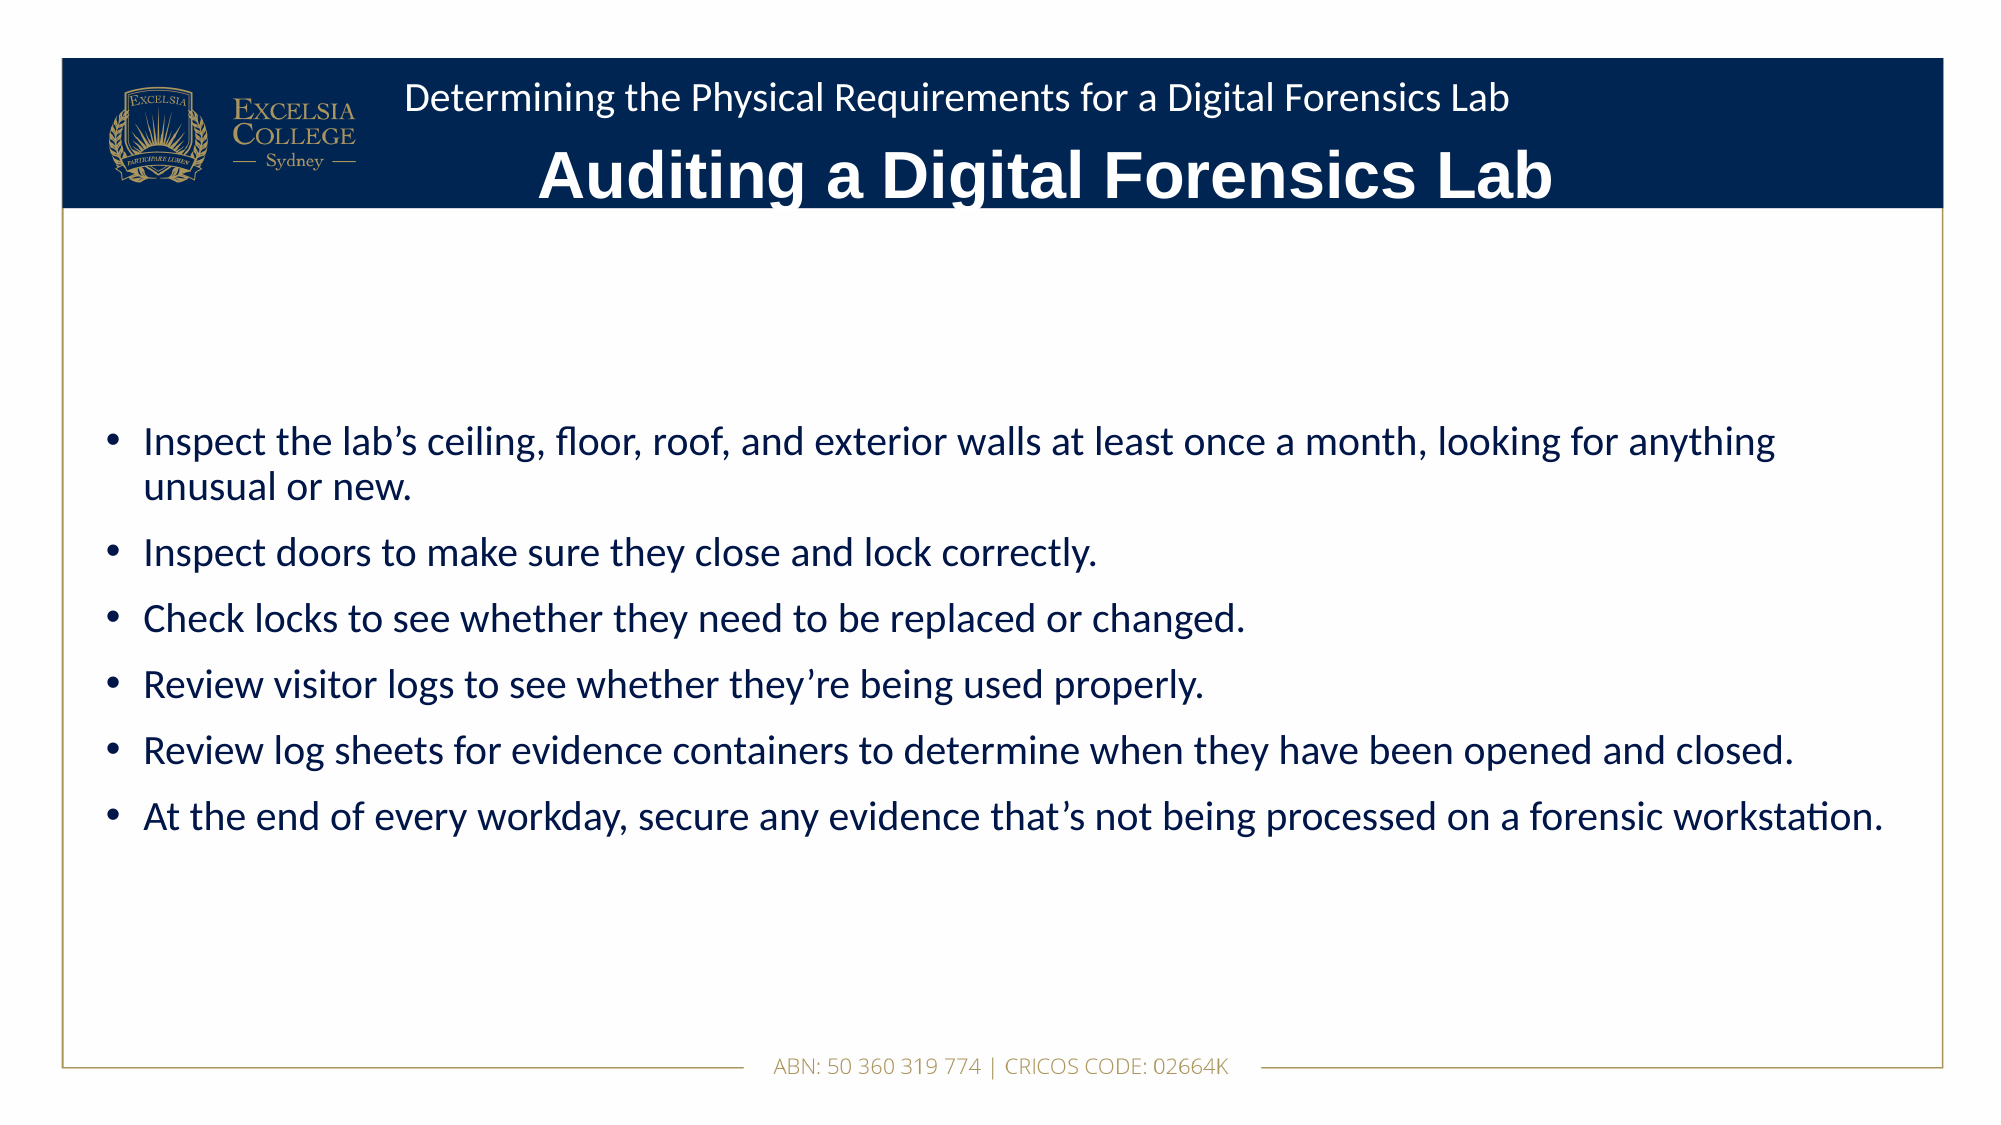

# Determining the Physical Requirements for a Digital Forensics Lab
Auditing a Digital Forensics Lab
Inspect the lab’s ceiling, floor, roof, and exterior walls at least once a month, looking for anything unusual or new.
Inspect doors to make sure they close and lock correctly.
Check locks to see whether they need to be replaced or changed.
Review visitor logs to see whether they’re being used properly.
Review log sheets for evidence containers to determine when they have been opened and closed.
At the end of every workday, secure any evidence that’s not being processed on a forensic workstation.